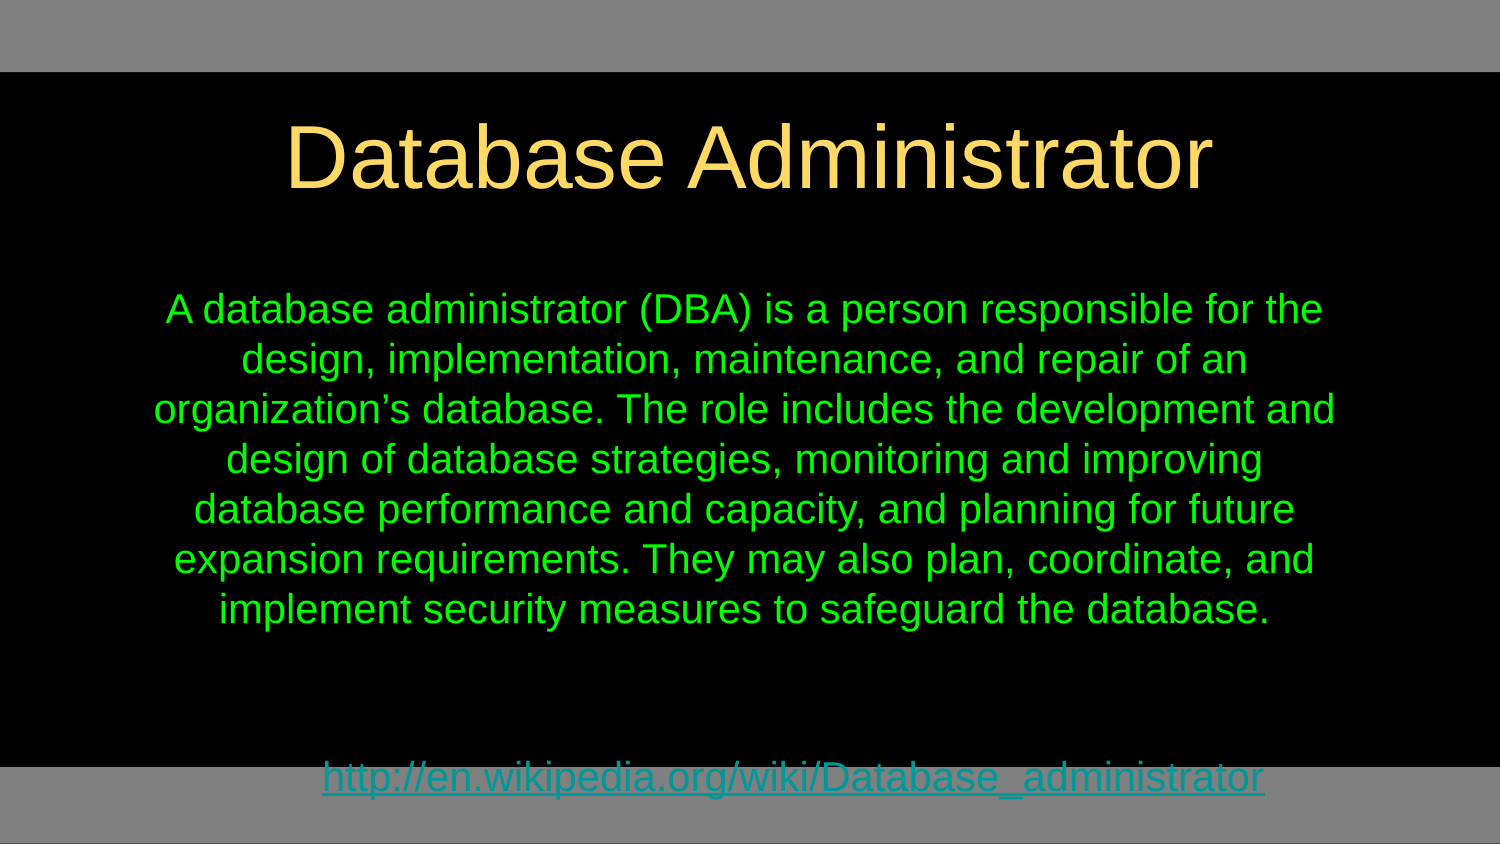

# Database Administrator
A database administrator (DBA) is a person responsible for the design, implementation, maintenance, and repair of an organization’s database. The role includes the development and design of database strategies, monitoring and improving database performance and capacity, and planning for future expansion requirements. They may also plan, coordinate, and implement security measures to safeguard the database.

http://en.wikipedia.org/wiki/Database_administrator